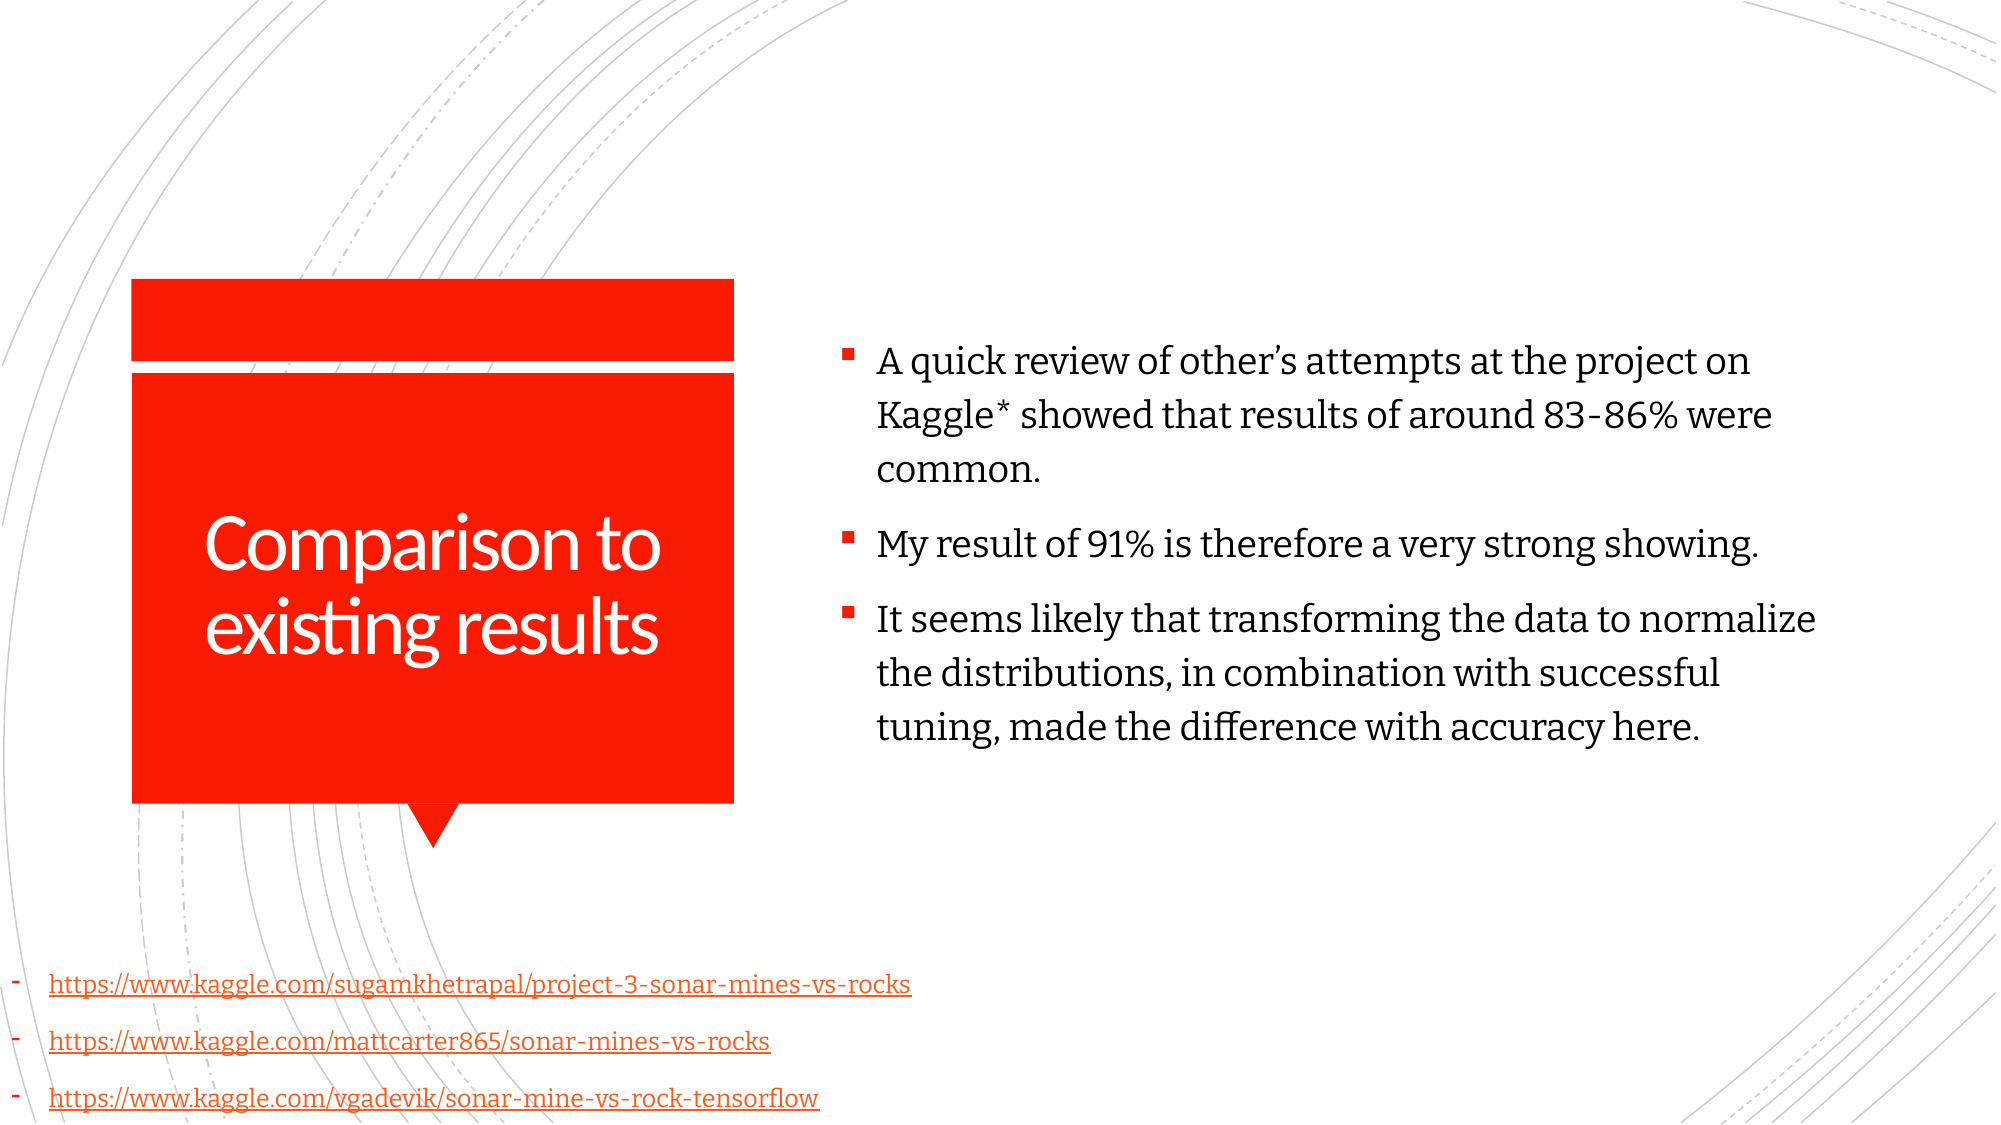

A quick review of other’s attempts at the project on Kaggle* showed that results of around 83-86% were common.
My result of 91% is therefore a very strong showing.
It seems likely that transforming the data to normalize the distributions, in combination with successful tuning, made the difference with accuracy here.
# Comparison to existing results

https://www.kaggle.com/sugamkhetrapal/project-3-sonar-mines-vs-rocks
https://www.kaggle.com/mattcarter865/sonar-mines-vs-rocks
https://www.kaggle.com/vgadevik/sonar-mine-vs-rock-tensorflow